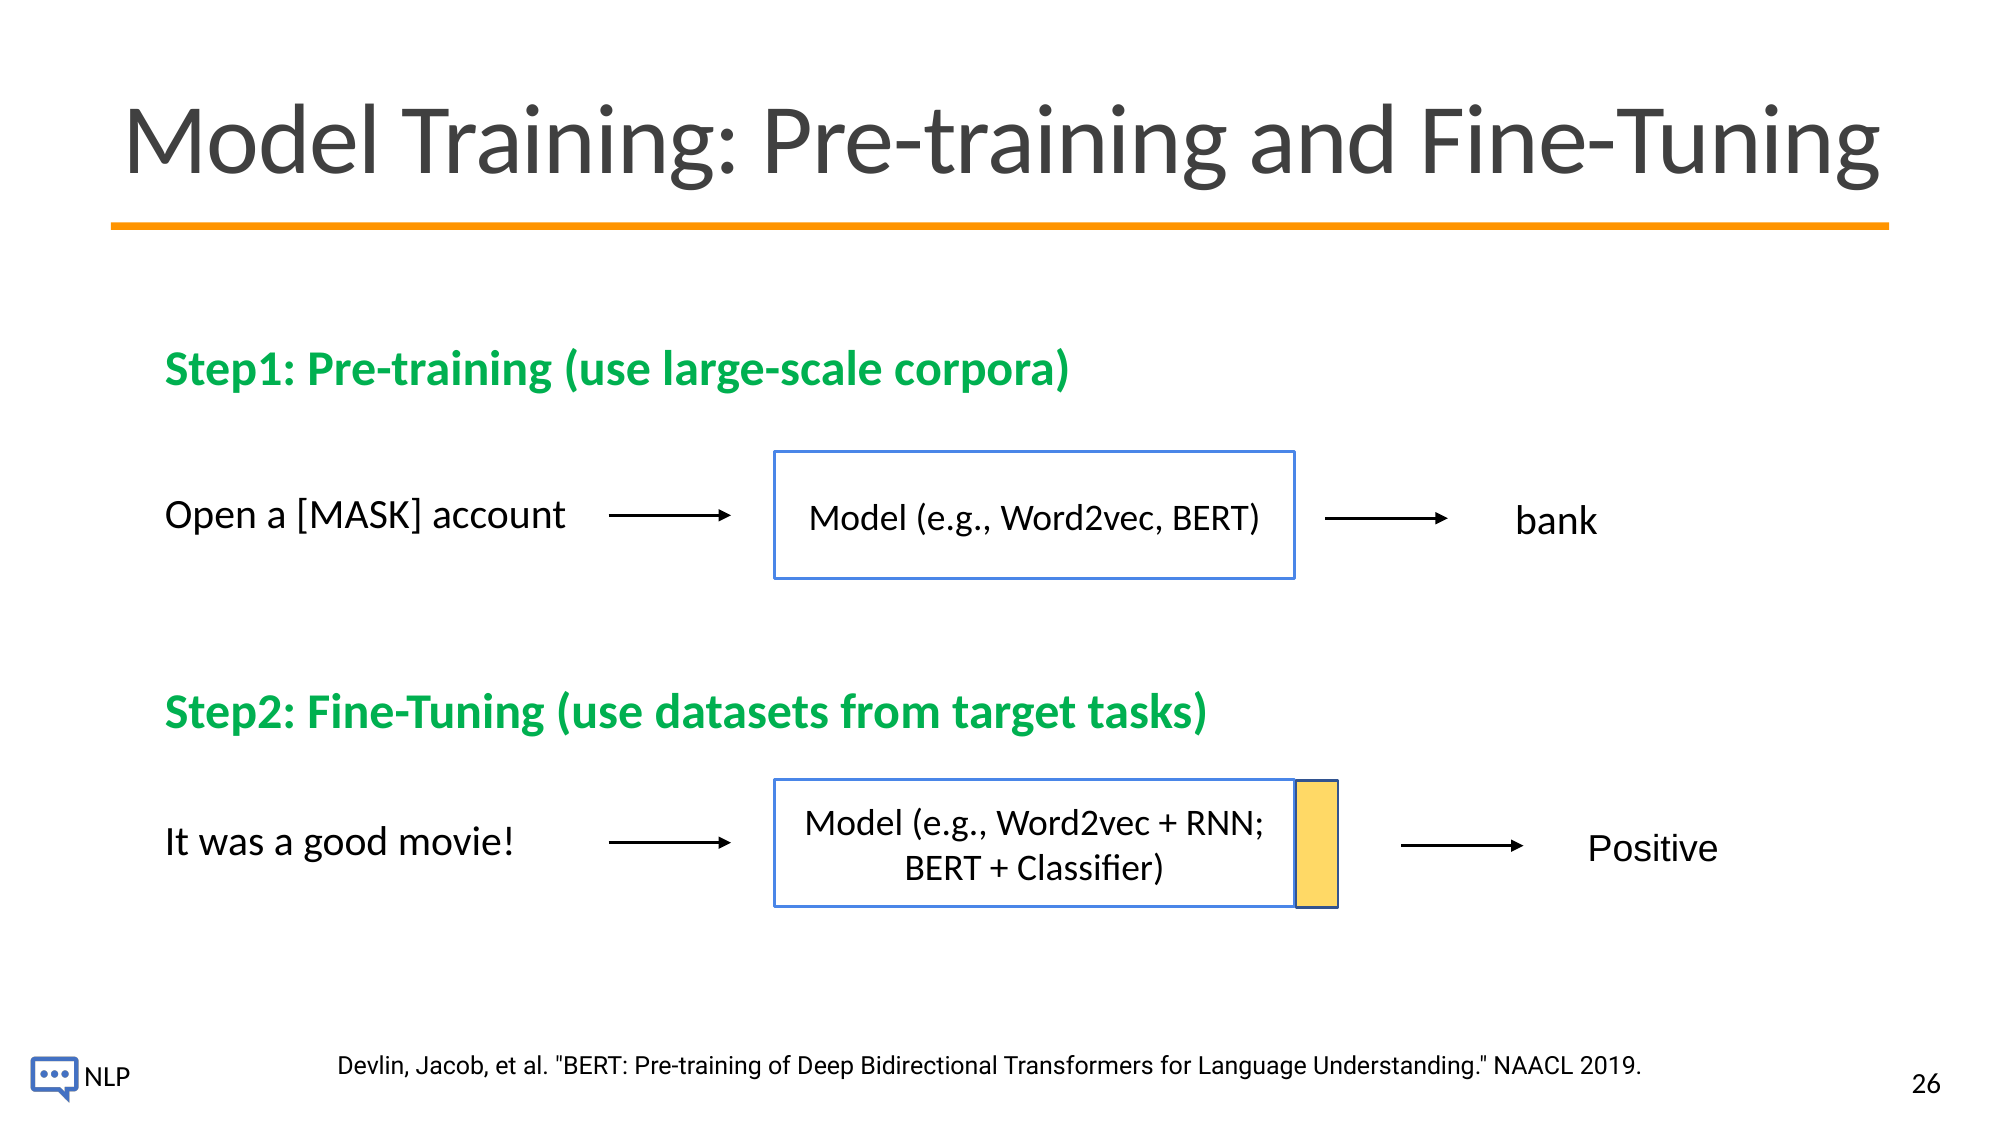

# Model Training: Pre-training and Fine-Tuning
Step1: Pre-training (use large-scale corpora)
Model (e.g., Word2vec, BERT)
Open a [MASK] account
bank
Step2: Fine-Tuning (use datasets from target tasks)
Model (e.g., Word2vec + RNN; BERT + Classifier)

It was a good movie!
Positive
Devlin, Jacob, et al. "BERT: Pre-training of Deep Bidirectional Transformers for Language Understanding." NAACL 2019.
26